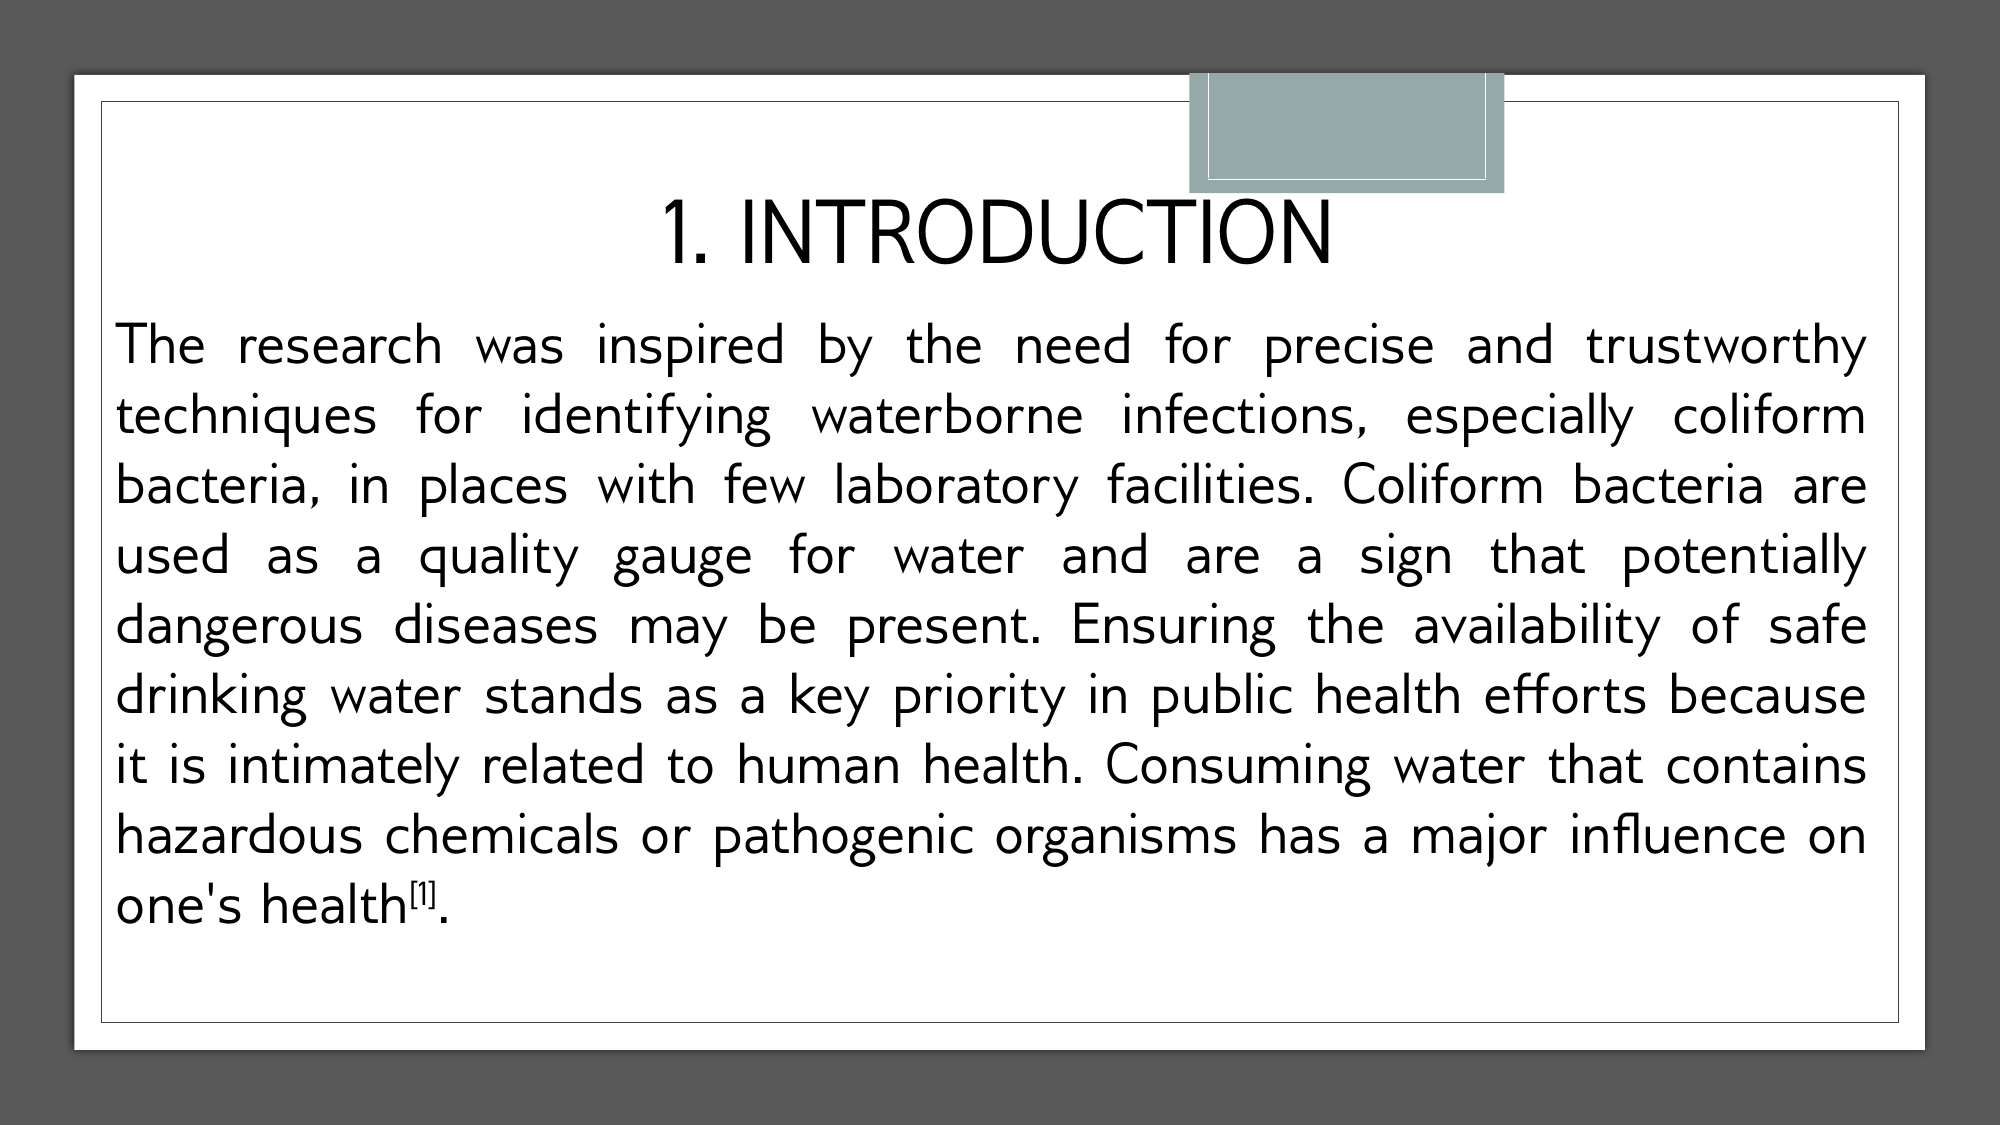

1. INTRODUCTION
The research was inspired by the need for precise and trustworthy techniques for identifying waterborne infections, especially coliform bacteria, in places with few laboratory facilities. Coliform bacteria are used as a quality gauge for water and are a sign that potentially dangerous diseases may be present. Ensuring the availability of safe drinking water stands as a key priority in public health efforts because it is intimately related to human health. Consuming water that contains hazardous chemicals or pathogenic organisms has a major influence on one's health[1].